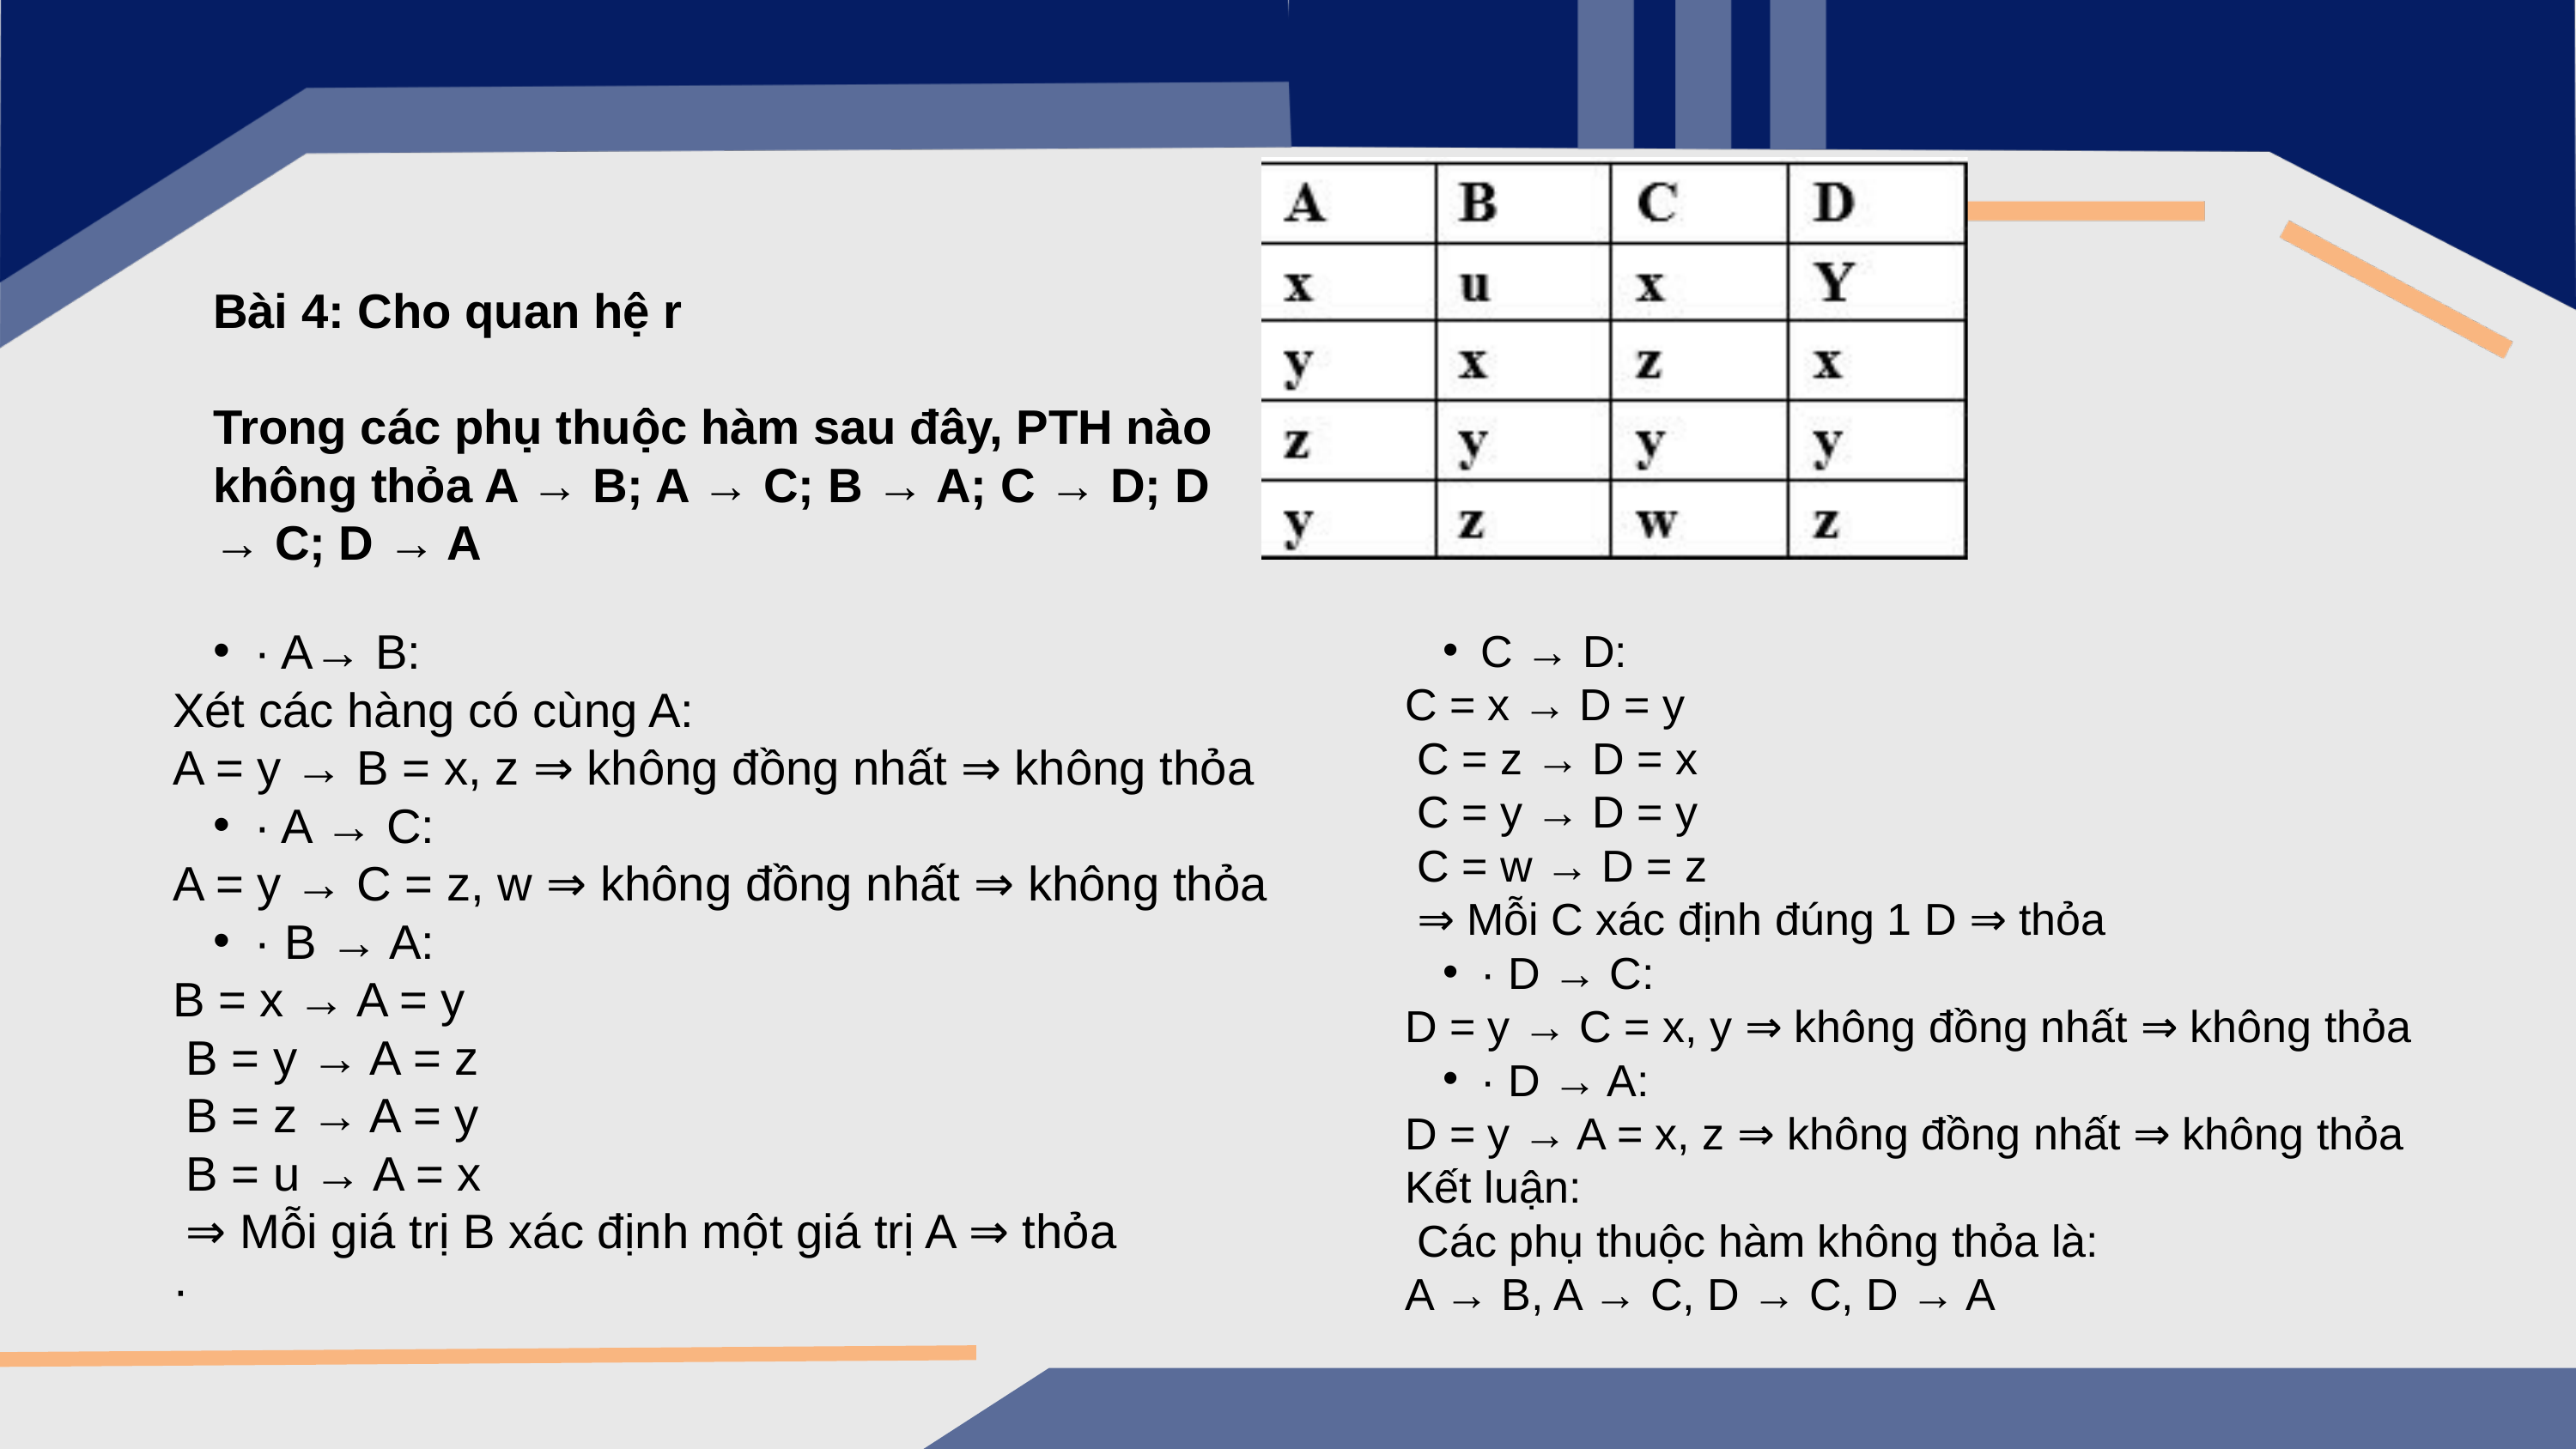

Bài 4: Cho quan hệ r

Trong các phụ thuộc hàm sau đây, PTH nào không thỏa A → B; A → C; B → A; C → D; D → C; D → A
· A→ B:
Xét các hàng có cùng A:
A = y → B = x, z ⇒ không đồng nhất ⇒ không thỏa
· A → C:
A = y → C = z, w ⇒ không đồng nhất ⇒ không thỏa
· B → A:
B = x → A = y
 B = y → A = z
 B = z → A = y
 B = u → A = x
 ⇒ Mỗi giá trị B xác định một giá trị A ⇒ thỏa
·
C → D:
C = x → D = y
 C = z → D = x
 C = y → D = y
 C = w → D = z
 ⇒ Mỗi C xác định đúng 1 D ⇒ thỏa
· D → C:
D = y → C = x, y ⇒ không đồng nhất ⇒ không thỏa
· D → A:
D = y → A = x, z ⇒ không đồng nhất ⇒ không thỏa
Kết luận:
 Các phụ thuộc hàm không thỏa là:
A → B, A → C, D → C, D → A